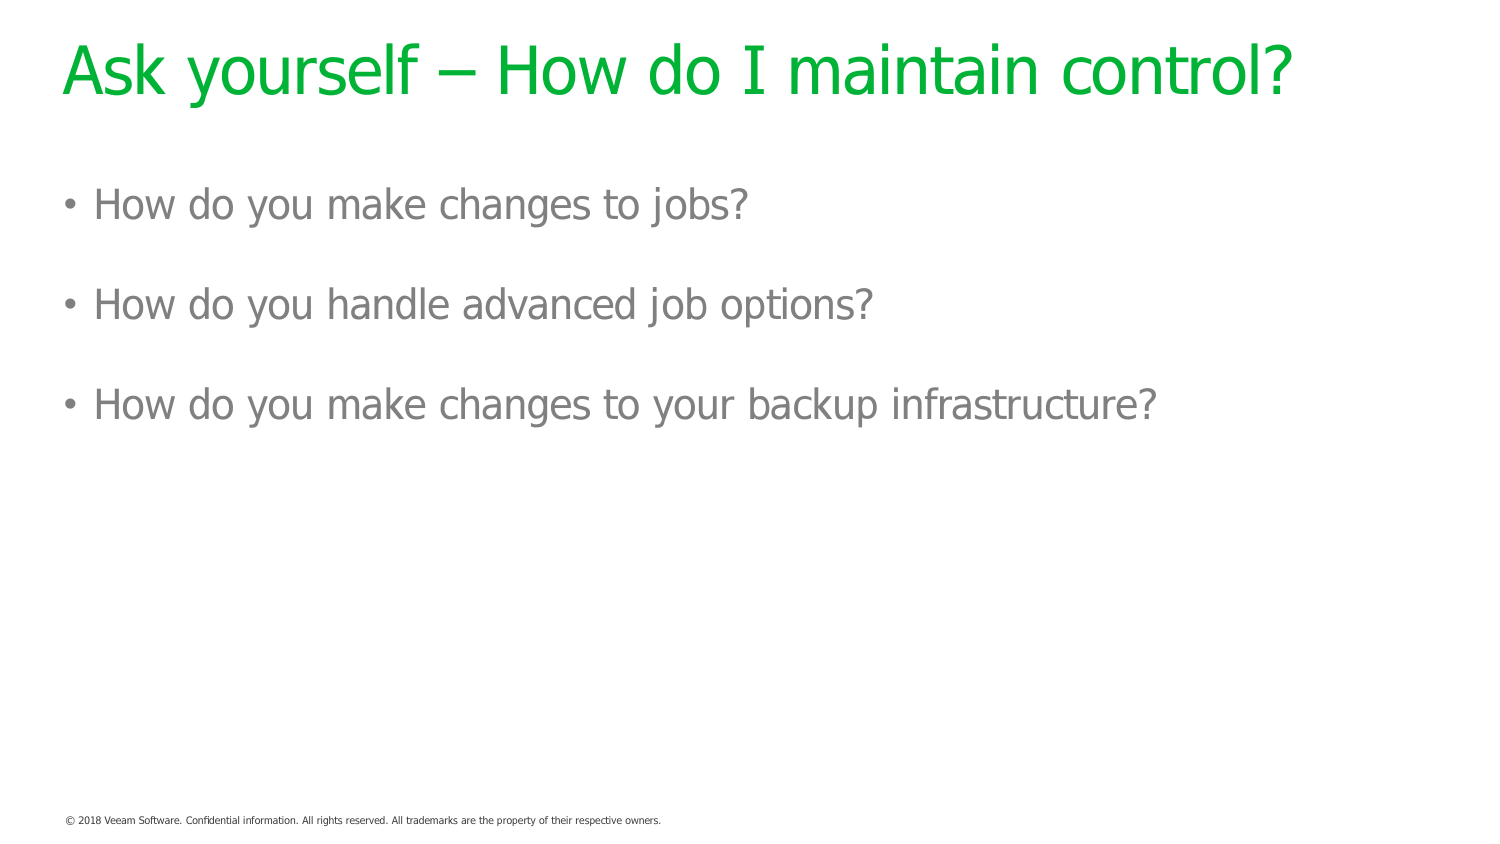

# Ask yourself – How do I maintain control?
How do you make changes to jobs?

How do you handle advanced job options?

How do you make changes to your backup infrastructure?